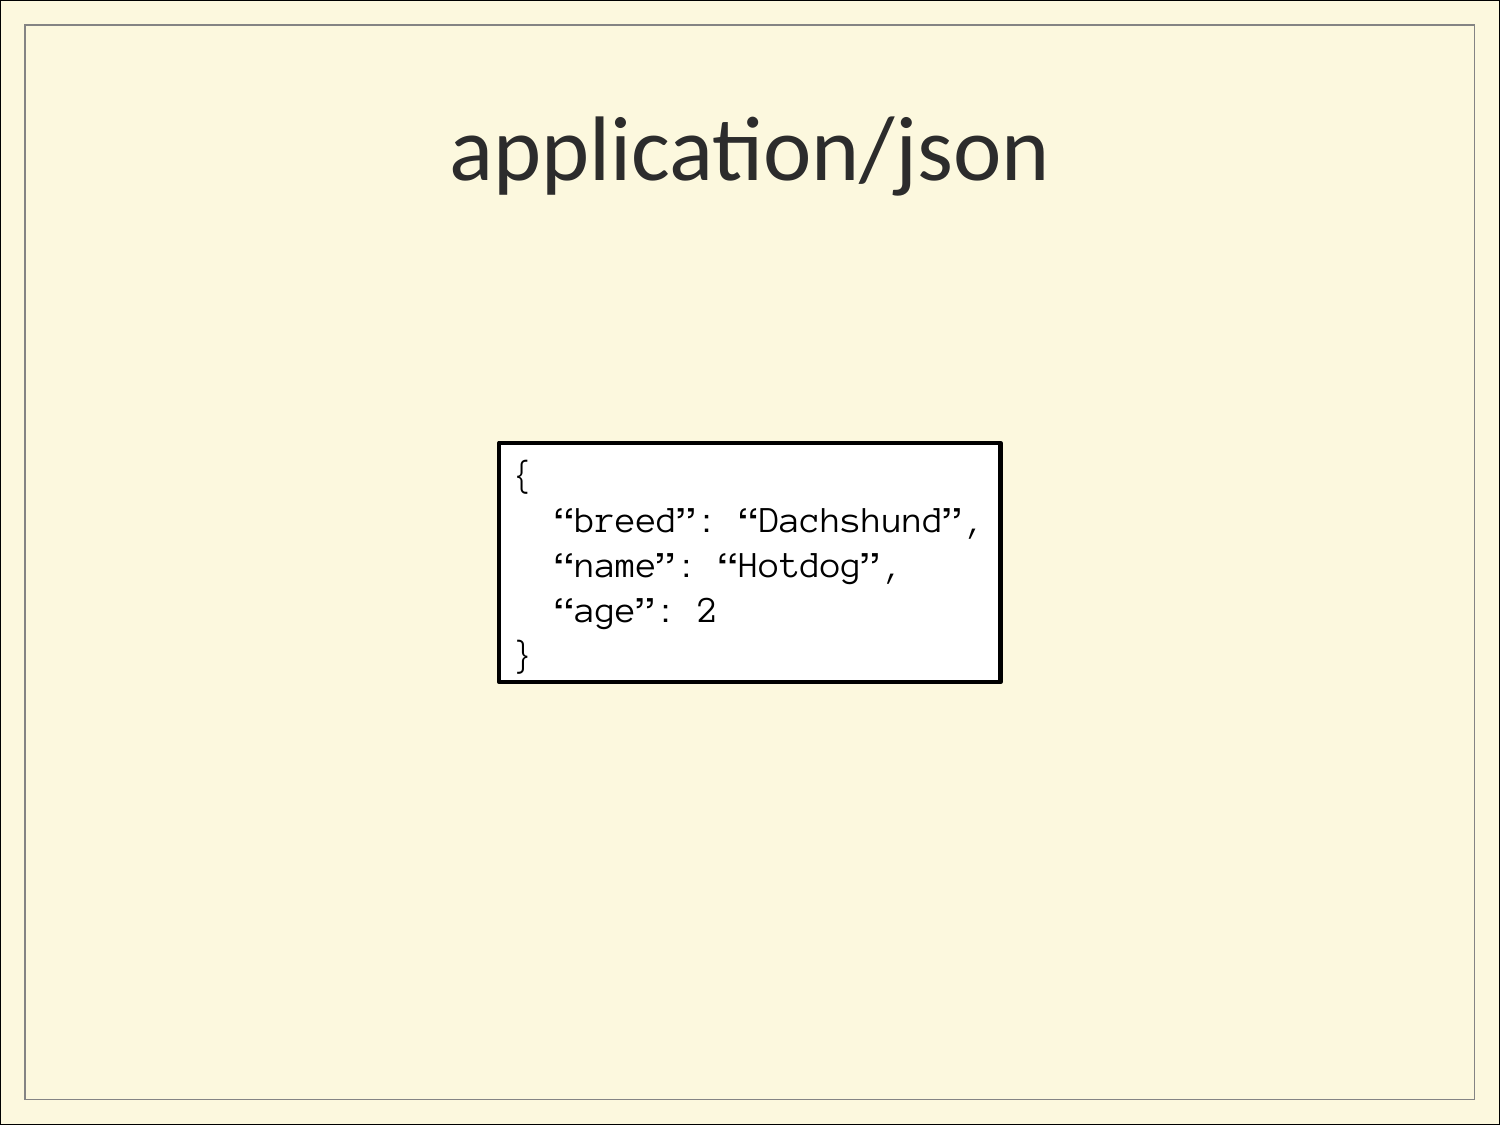

# application/json
{
  “breed”: “Dachshund”,
  “name”: “Hotdog”,
  “age”: 2
}